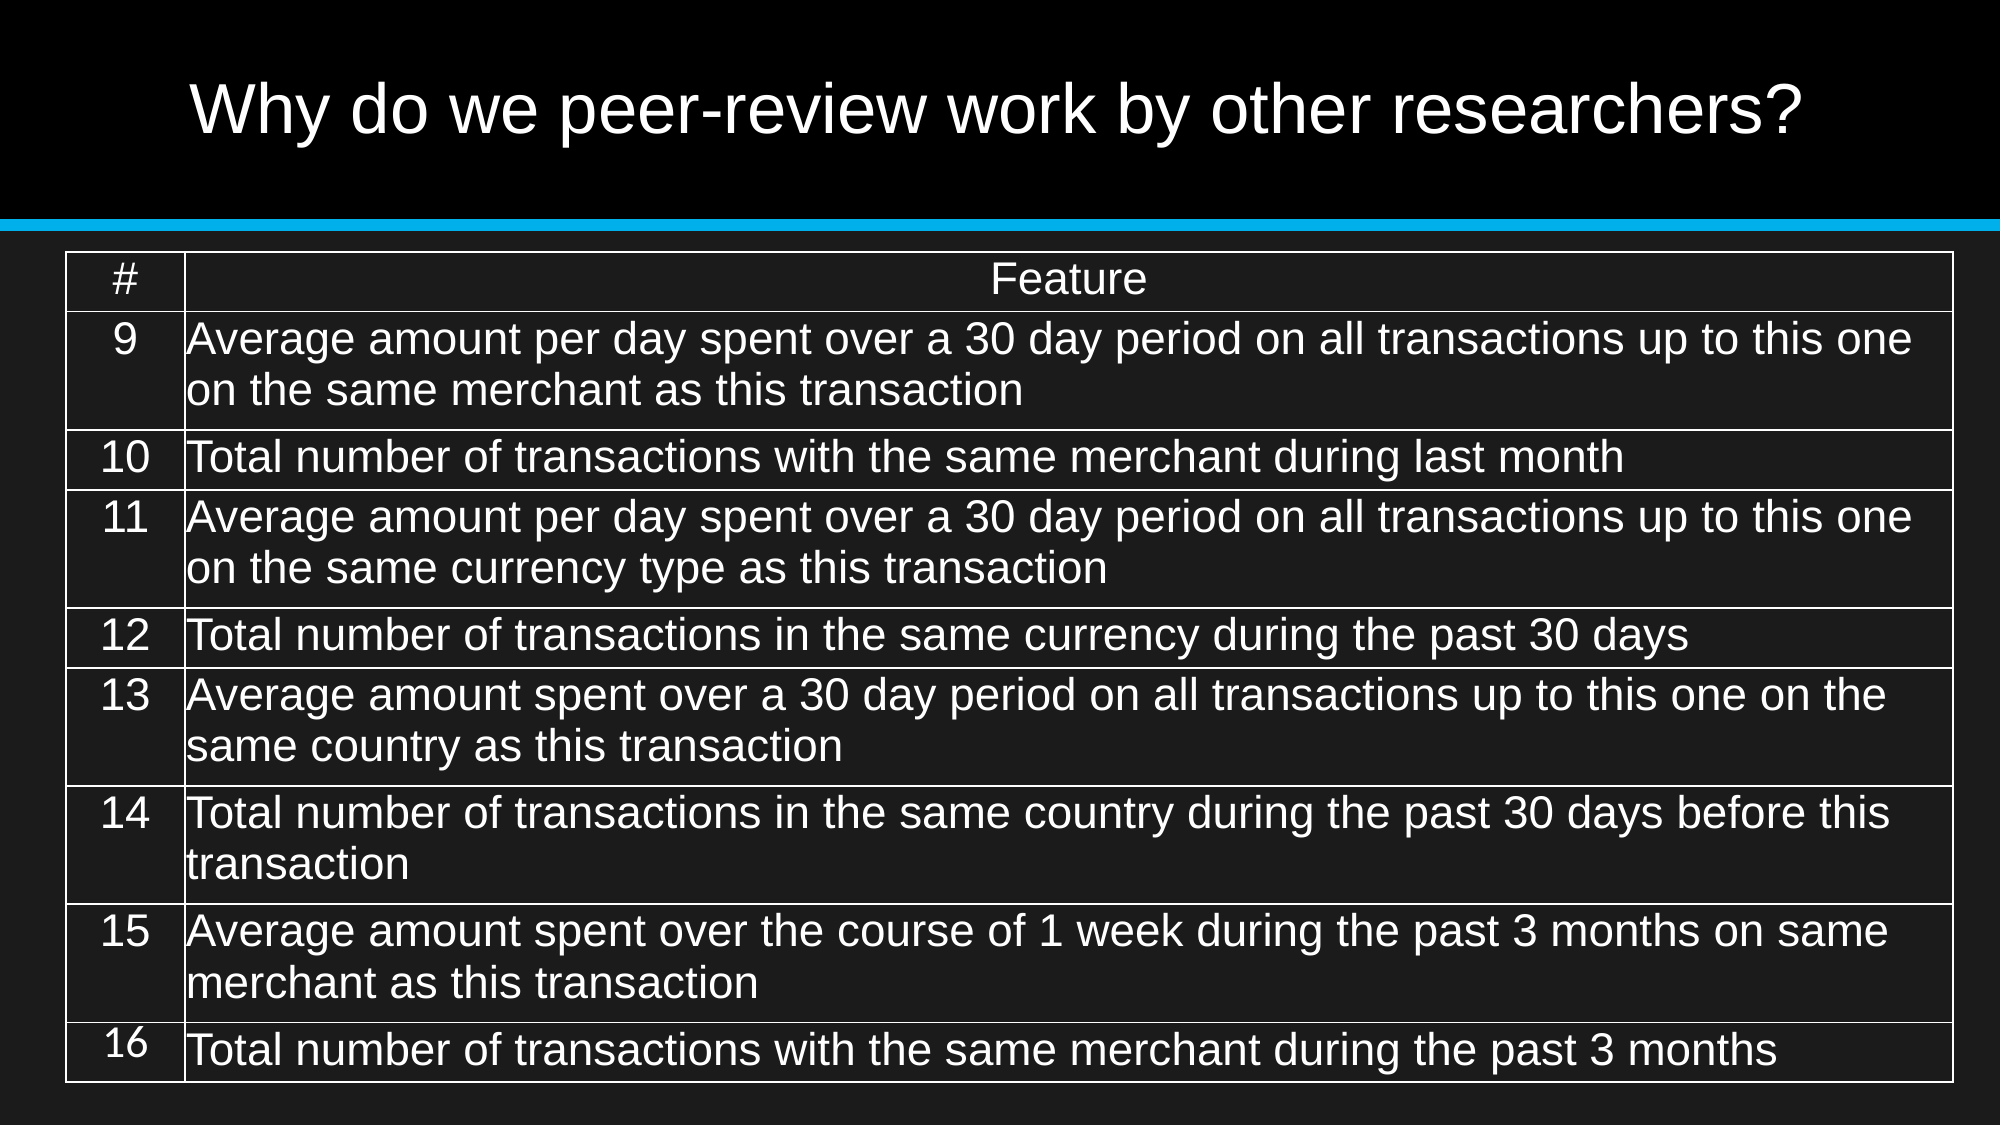

# Why do we peer-review work by other researchers?
| # | Feature |
| --- | --- |
| 9 | Average amount per day spent over a 30 day period on all transactions up to this one on the same merchant as this transaction |
| 10 | Total number of transactions with the same merchant during last month |
| 11 | Average amount per day spent over a 30 day period on all transactions up to this one on the same currency type as this transaction |
| 12 | Total number of transactions in the same currency during the past 30 days |
| 13 | Average amount spent over a 30 day period on all transactions up to this one on the same country as this transaction |
| 14 | Total number of transactions in the same country during the past 30 days before this transaction |
| 15 | Average amount spent over the course of 1 week during the past 3 months on same merchant as this transaction |
| 16 | Total number of transactions with the same merchant during the past 3 months |